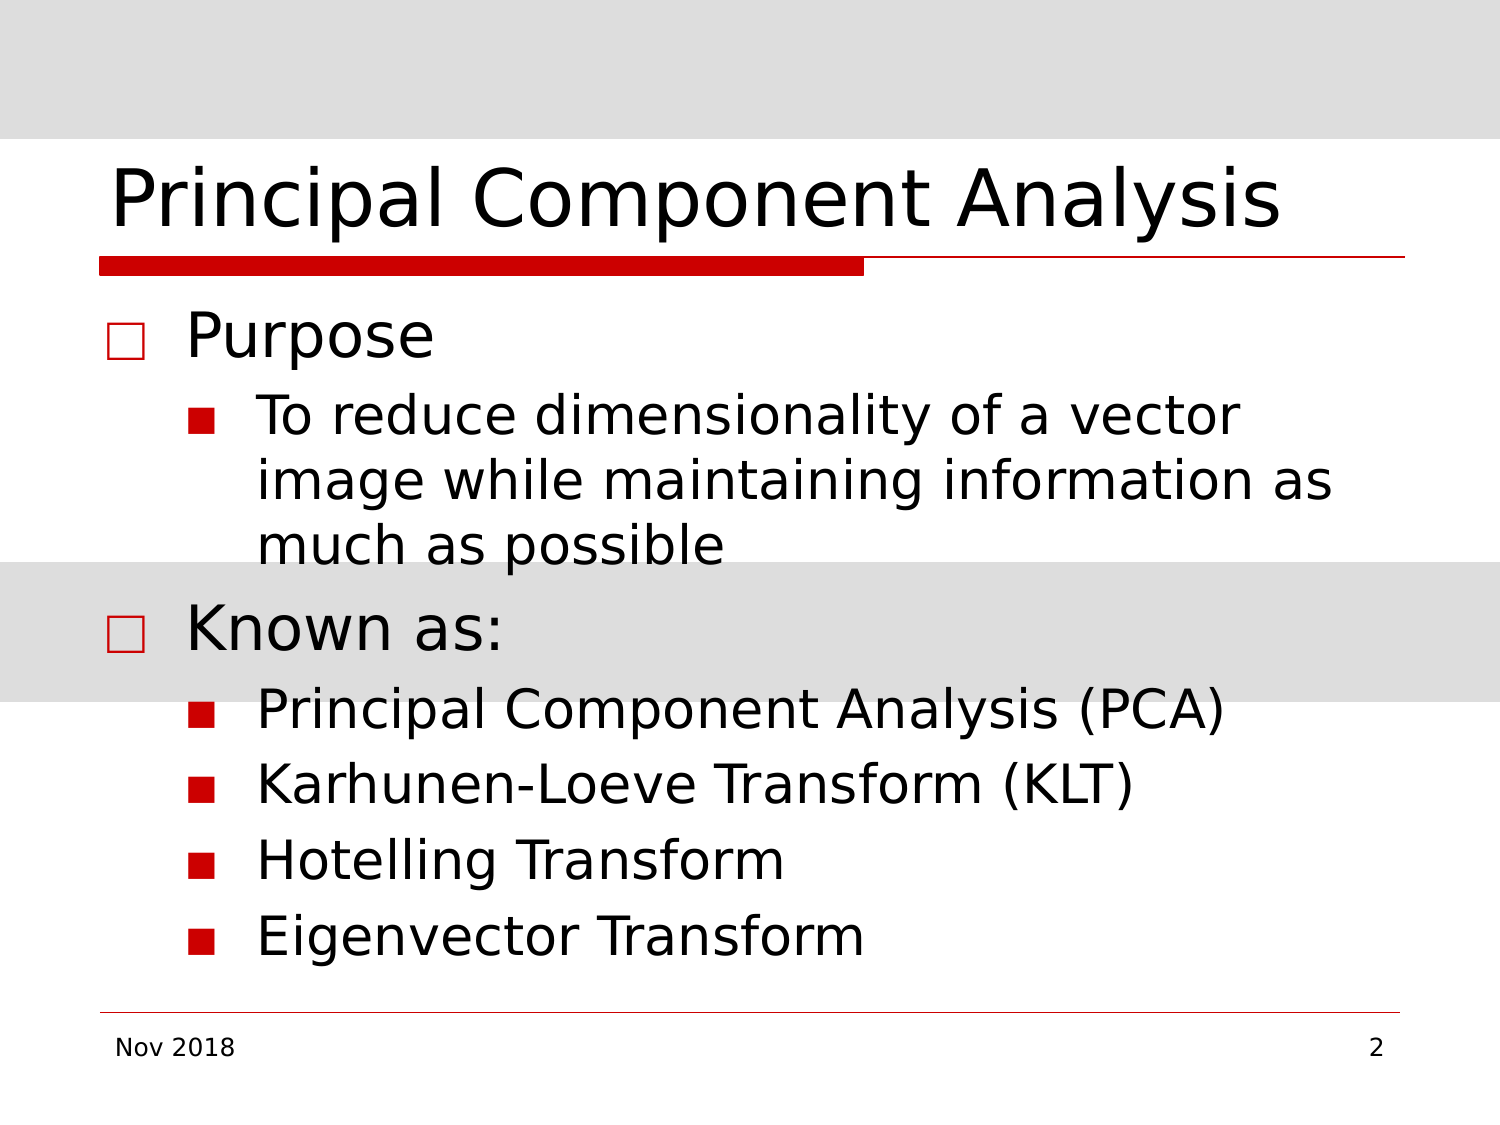

# Principal Component Analysis
Purpose
To reduce dimensionality of a vector image while maintaining information as much as possible
Known as:
Principal Component Analysis (PCA)
Karhunen-Loeve Transform (KLT)
Hotelling Transform
Eigenvector Transform

Nov 2018
2